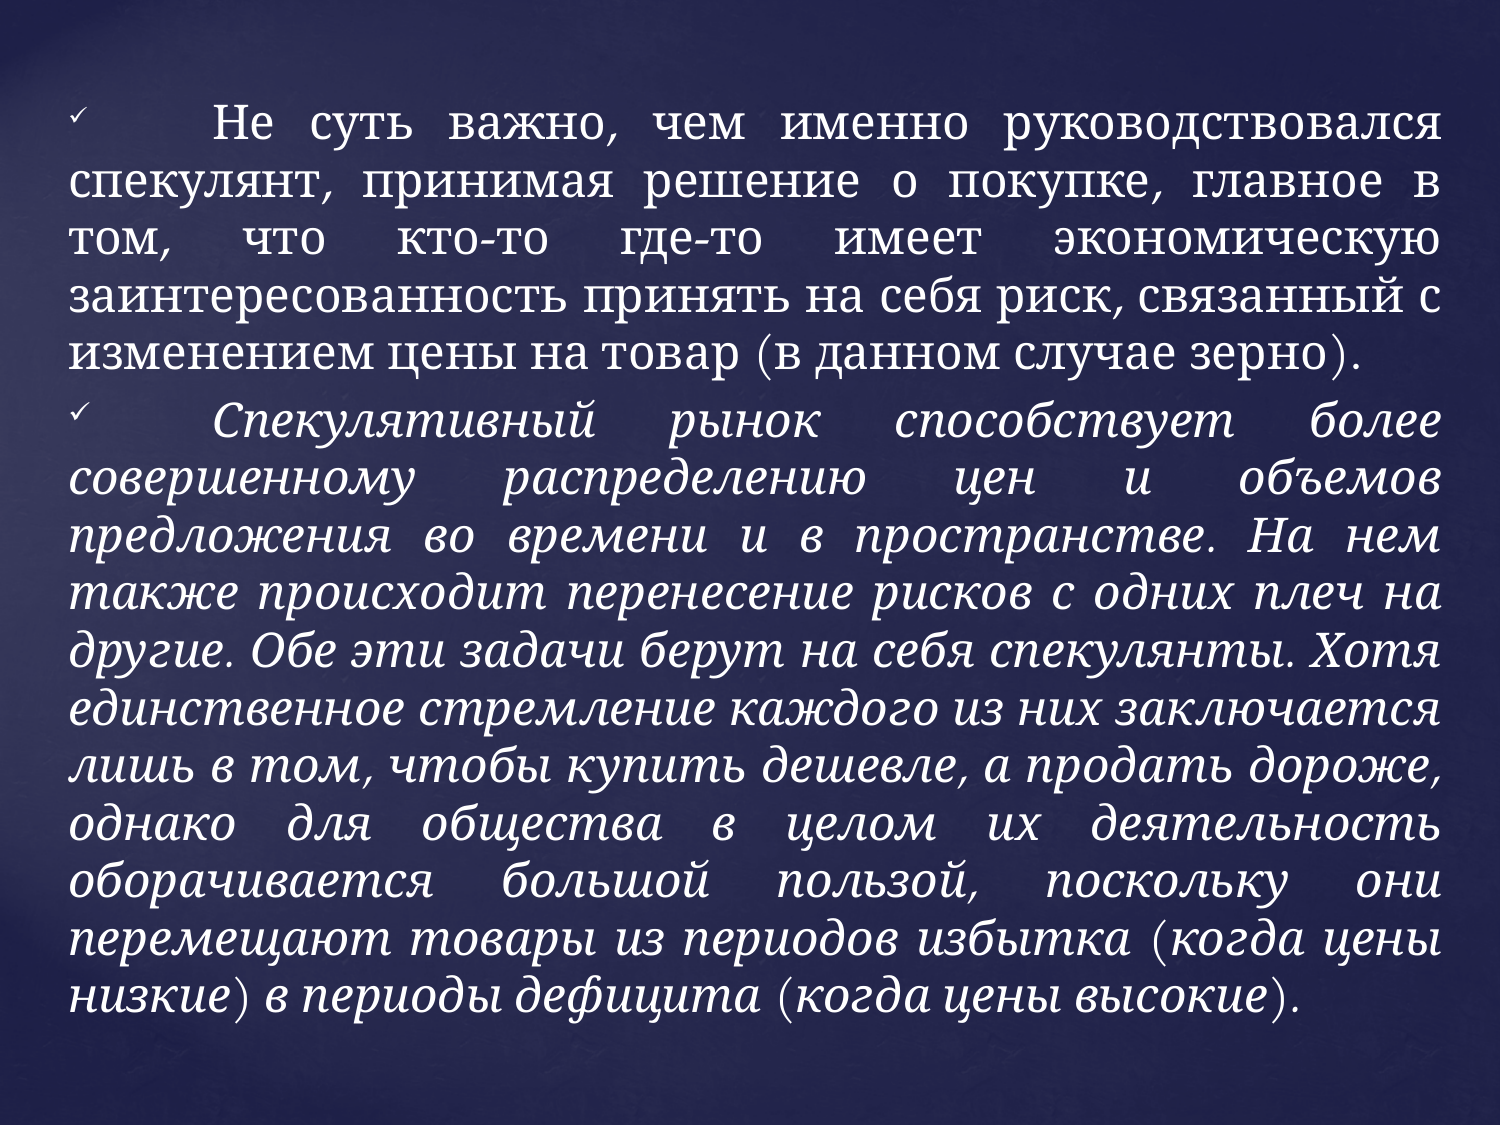

Не суть важно, чем именно руководствовался спекулянт, принимая решение о покупке, главное в том, что кто-то где-то имеет экономическую заинтересованность принять на себя риск, связанный с изменением цены на товар (в данном случае зерно).
	Спекулятивный рынок способствует более совершенному распределению цен и объемов предложения во времени и в пространстве. На нем также происходит перенесение рисков с одних плеч на другие. Обе эти задачи берут на себя спекулянты. Хотя единственное стремление каждого из них заключается лишь в том, чтобы купить дешевле, а продать дороже, однако для общества в целом их деятельность оборачивается большой пользой, поскольку они перемещают товары из периодов избытка (когда цены низкие) в периоды дефицита (когда цены высокие).